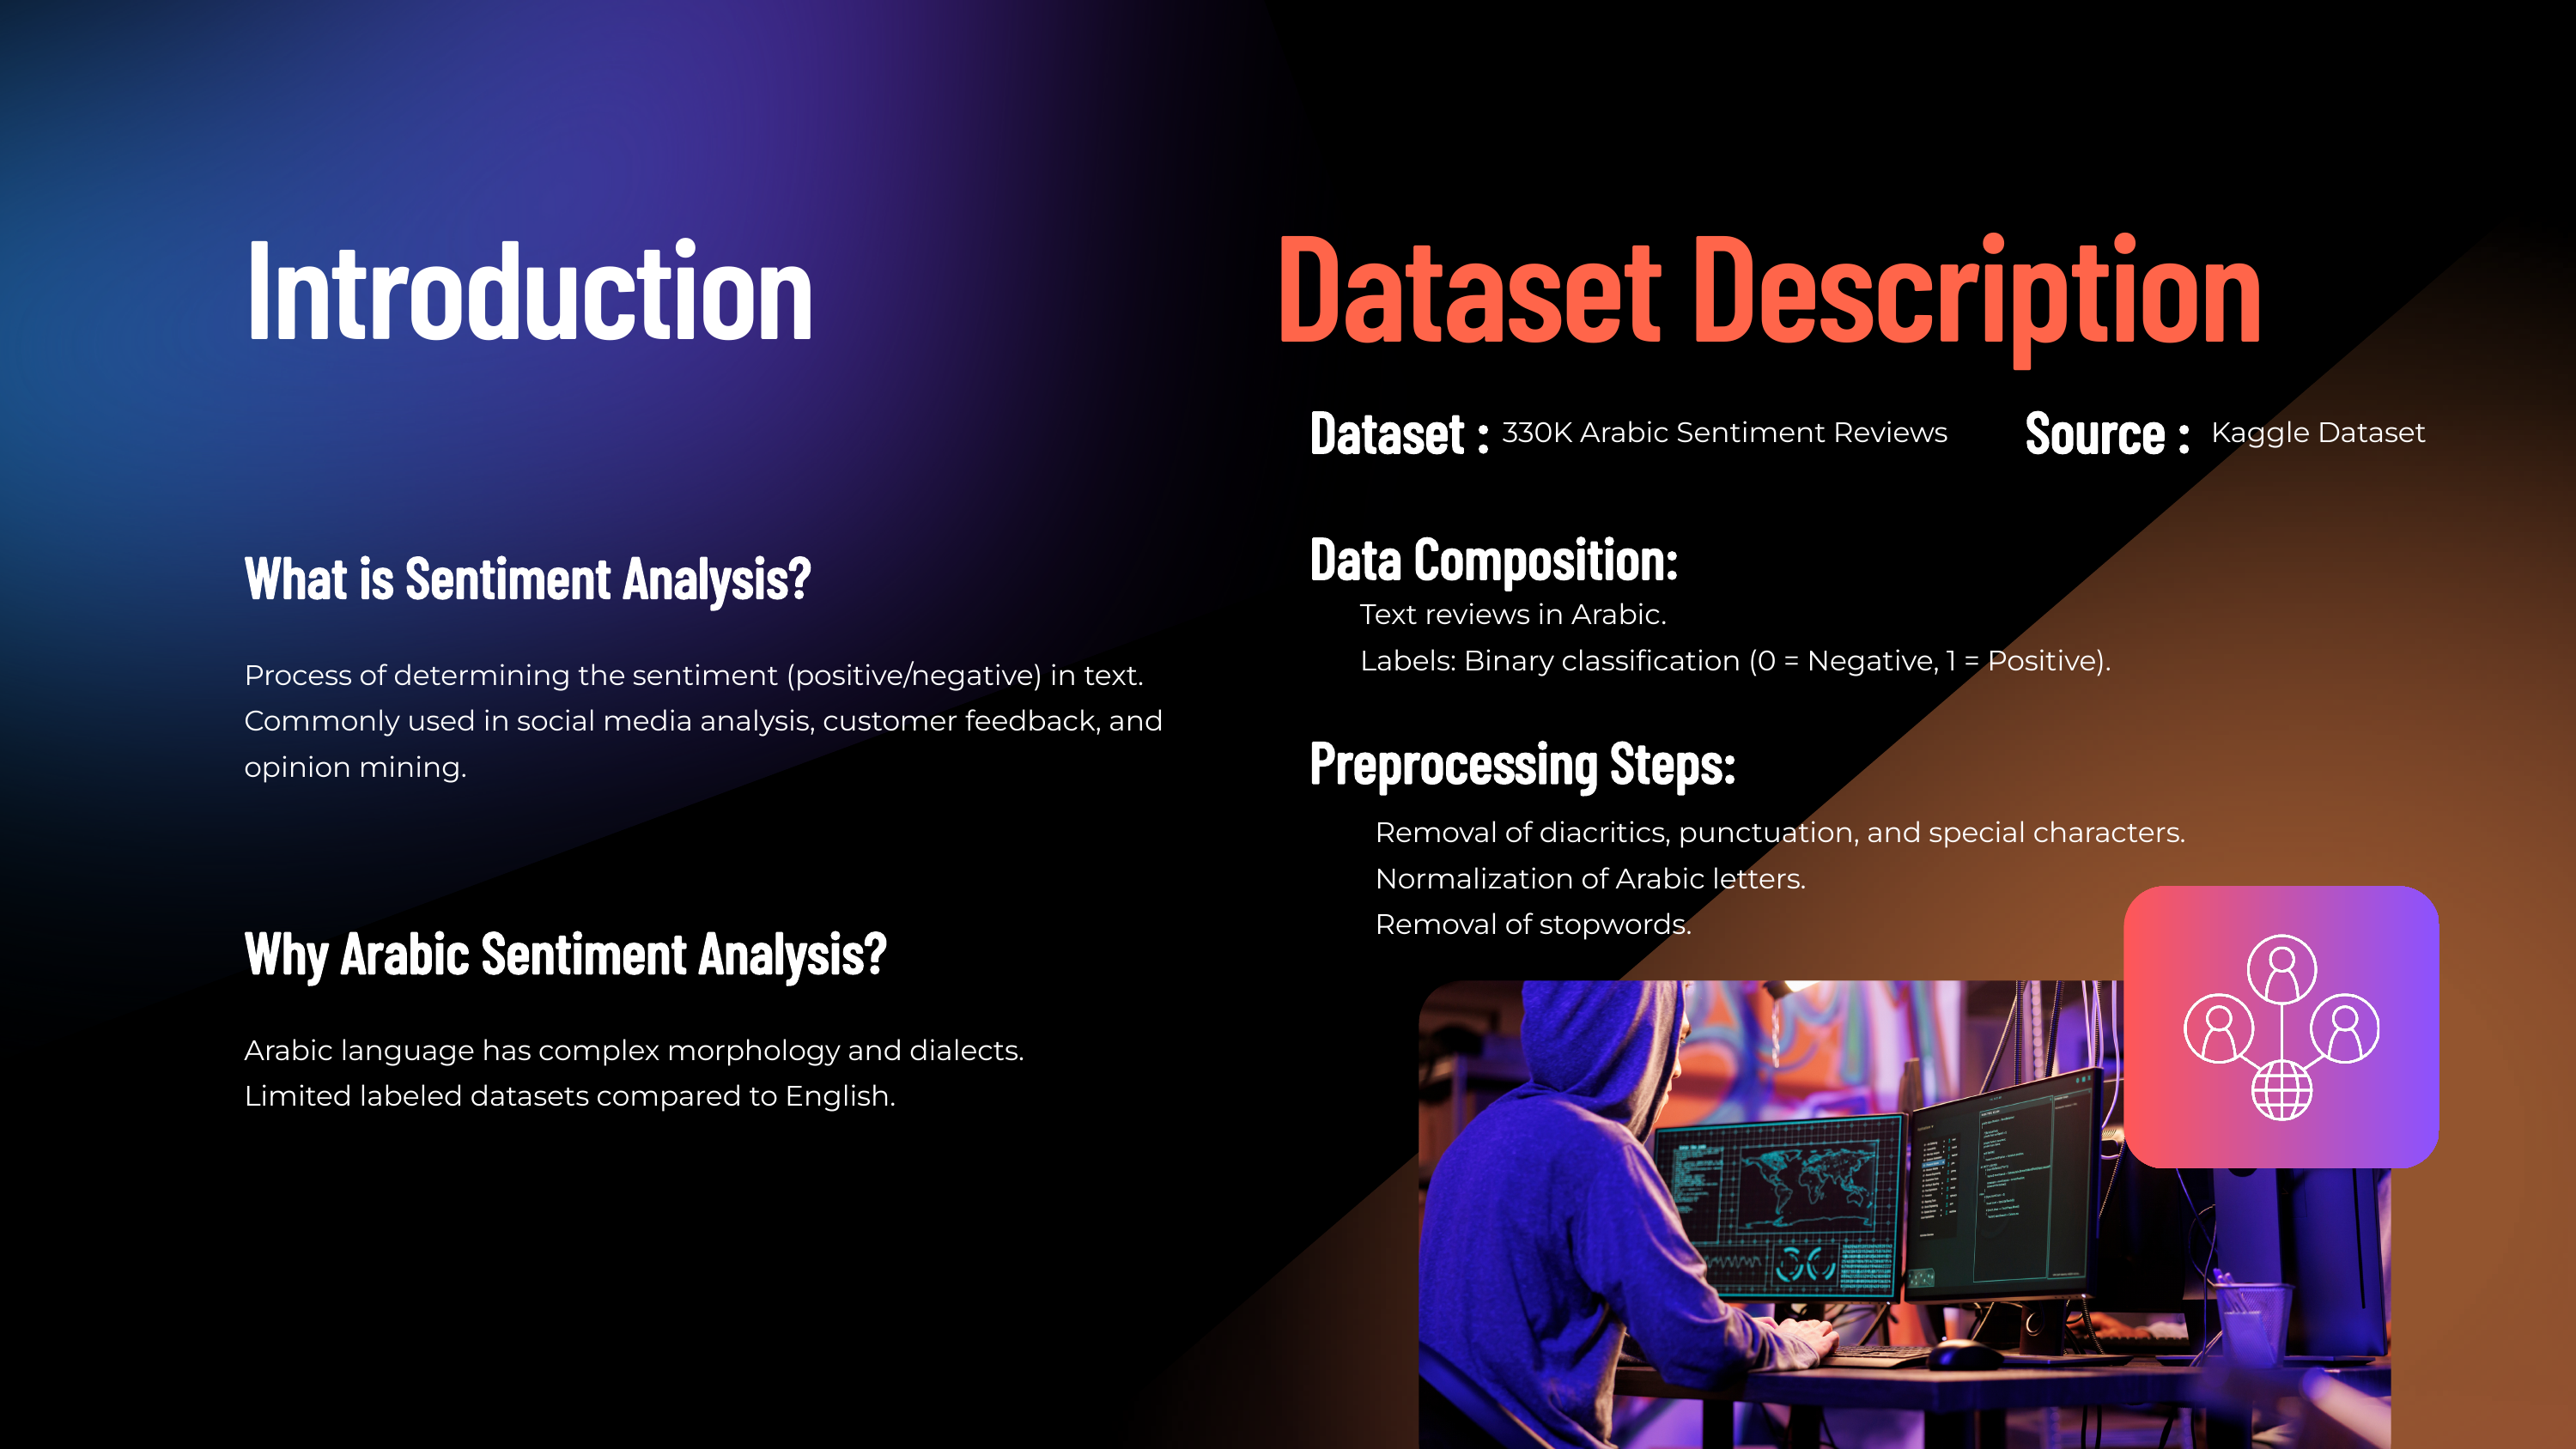

Dataset Description
Introduction
Dataset :
Source :
330K Arabic Sentiment Reviews
Kaggle Dataset
Data Composition:
What is Sentiment Analysis?

Text reviews in Arabic.
Labels: Binary classification (0 = Negative, 1 = Positive).
Process of determining the sentiment (positive/negative) in text.
Commonly used in social media analysis, customer feedback, and opinion mining.
Preprocessing Steps:
Removal of diacritics, punctuation, and special characters.
Normalization of Arabic letters.
Removal of stopwords.

Why Arabic Sentiment Analysis?

Arabic language has complex morphology and dialects.
Limited labeled datasets compared to English.